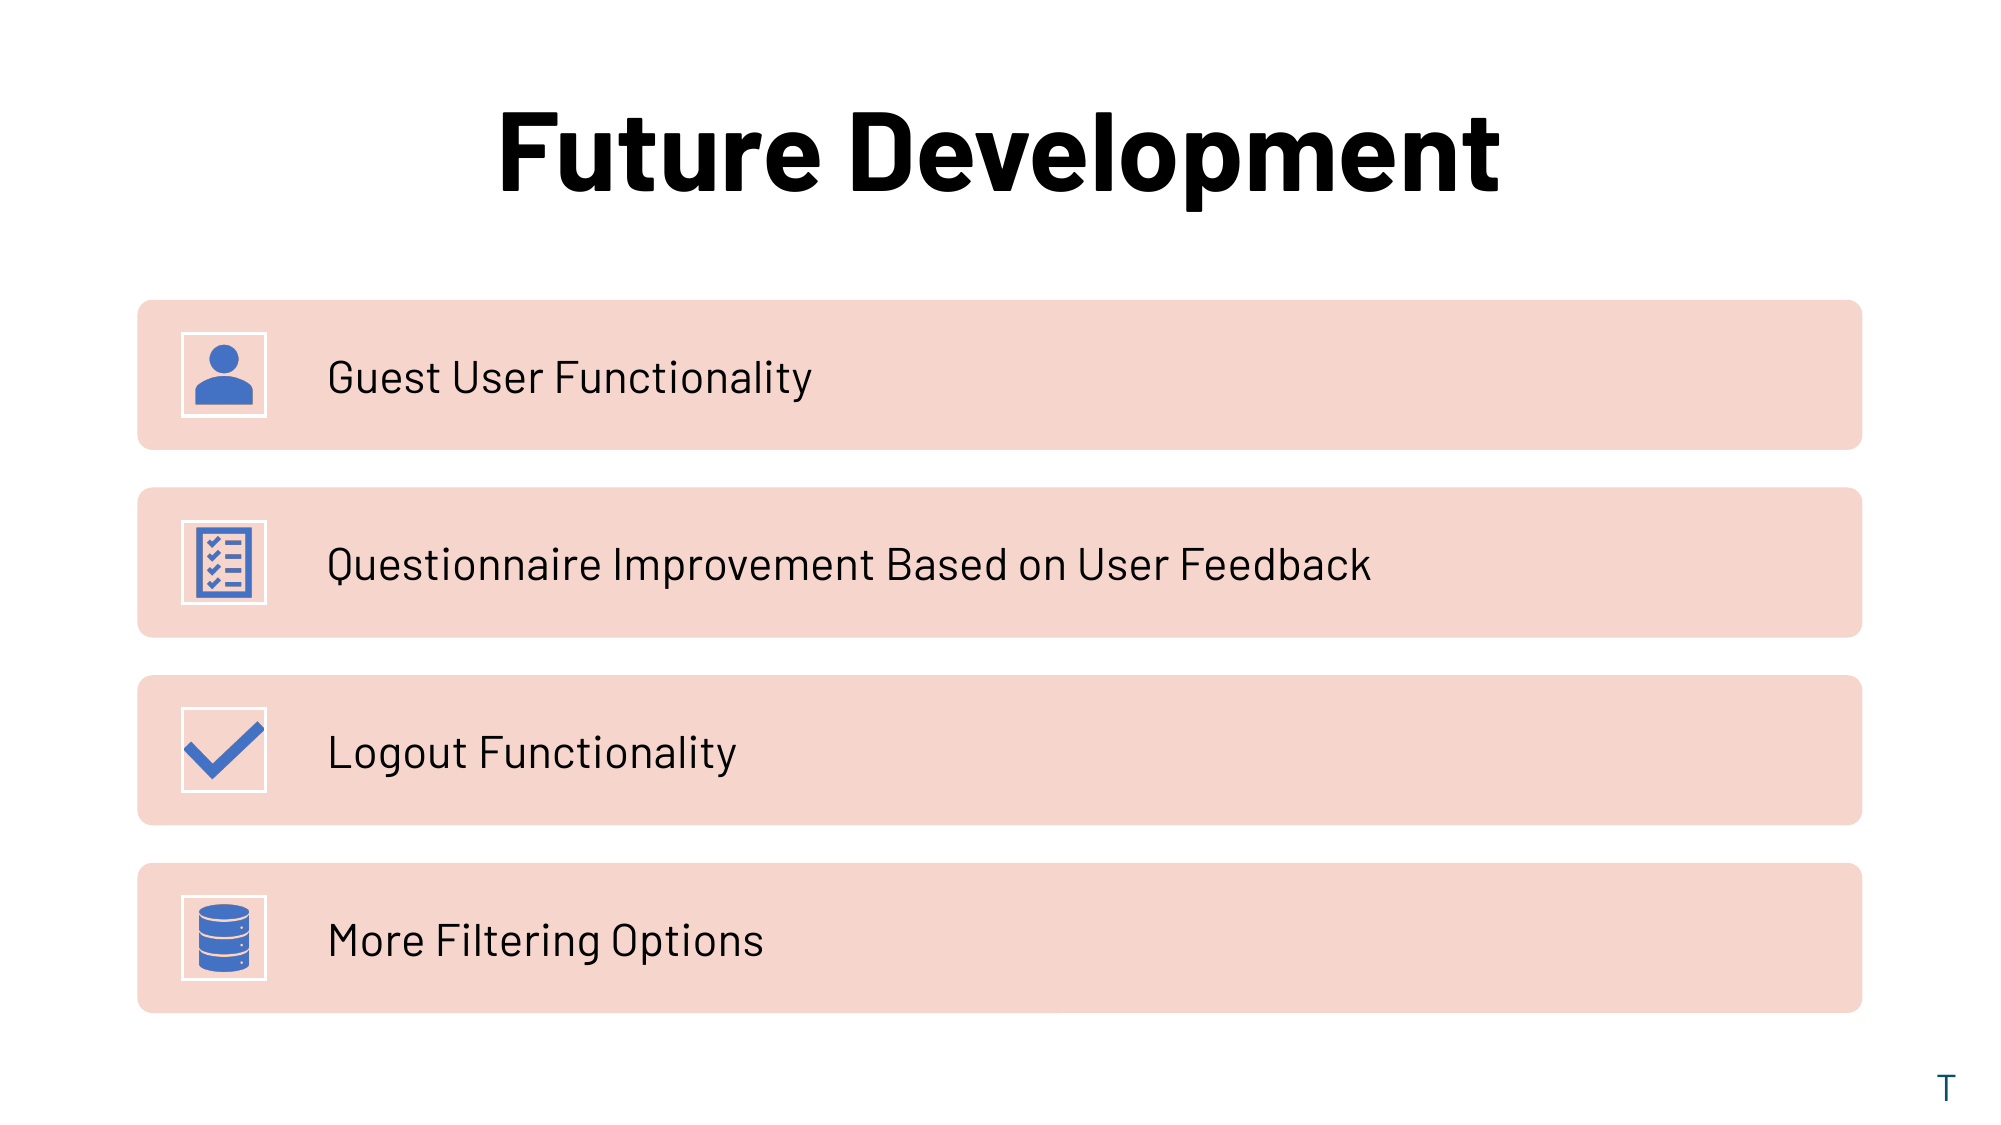

# Future Development
Guest User Functionality
Questionnaire Improvement Based on User Feedback
Logout Functionality
More Filtering Options
T